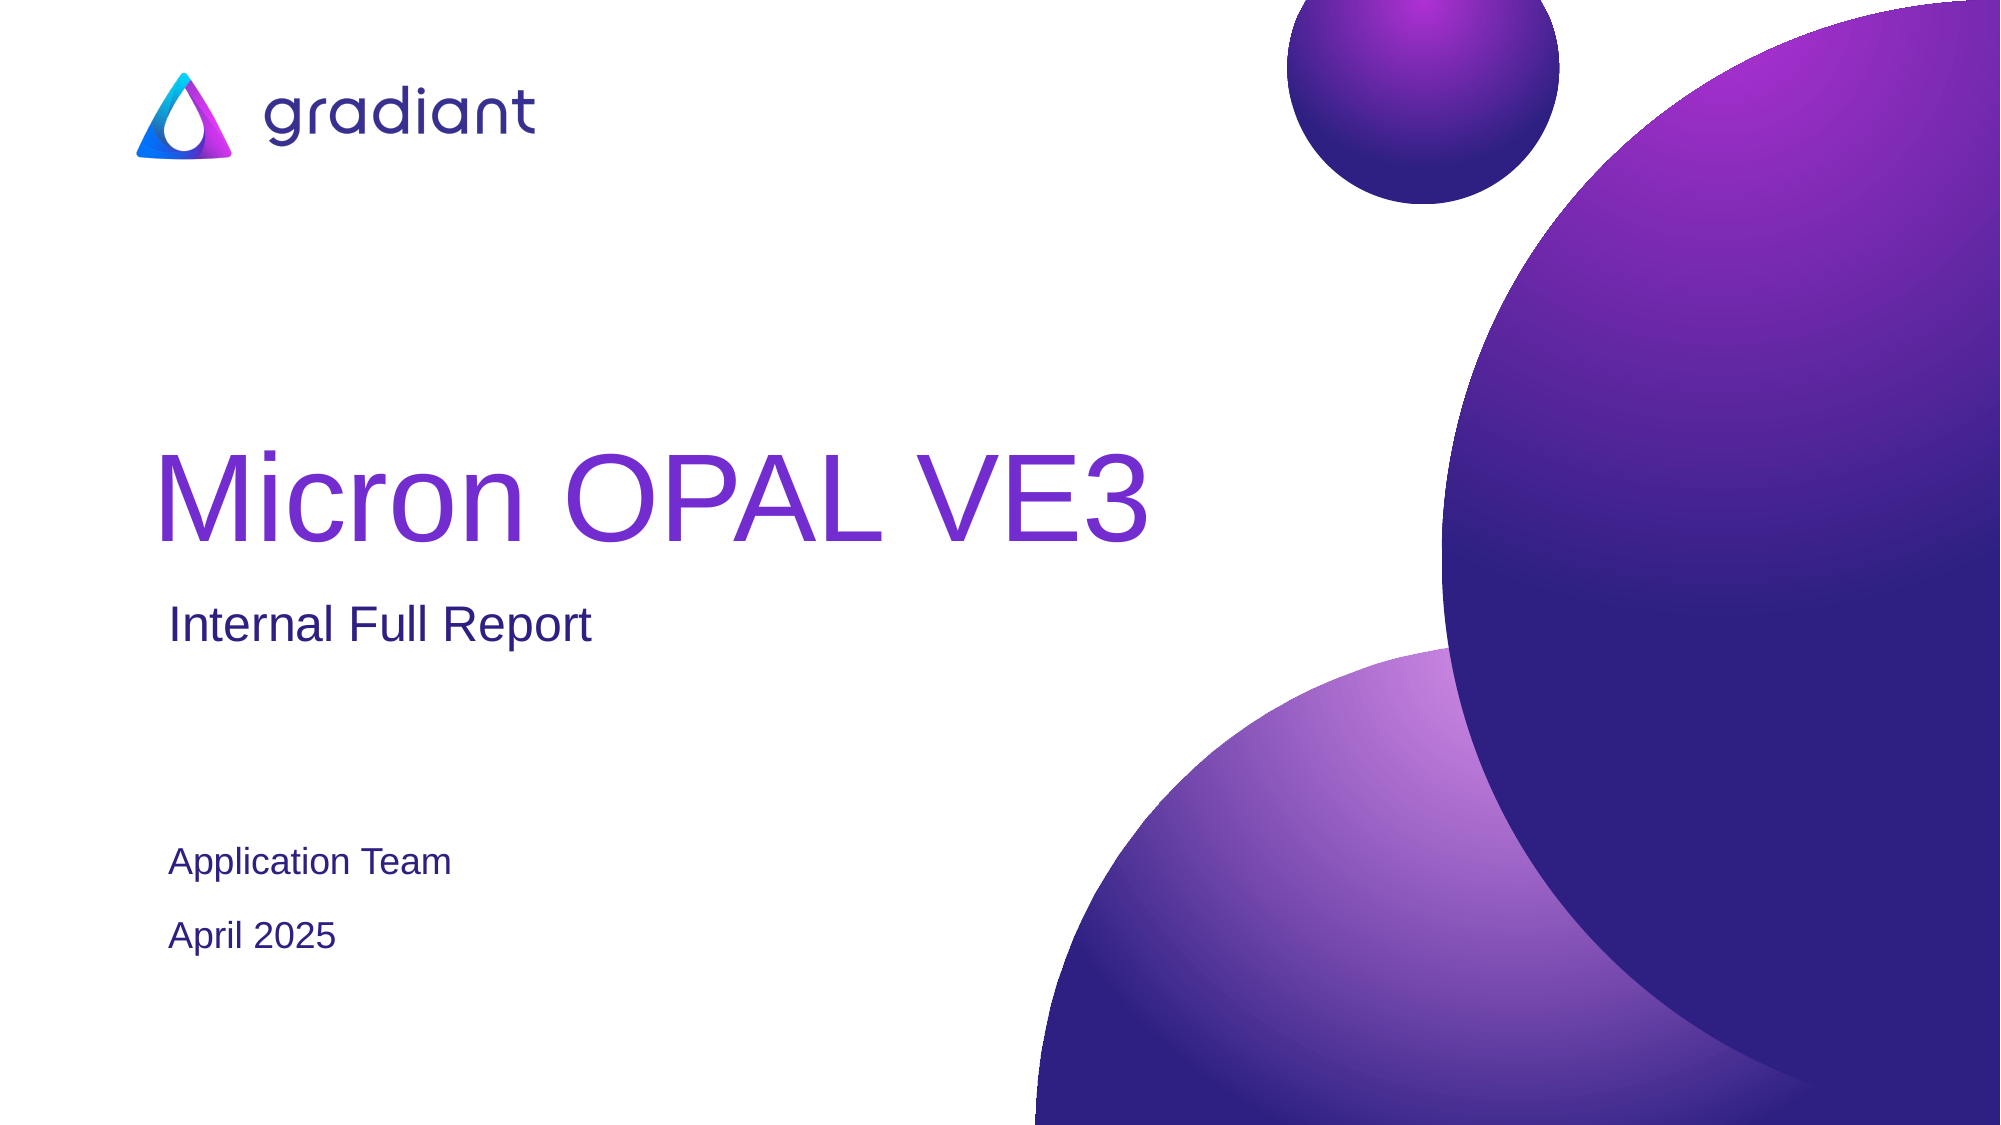

# Micron OPAL VE3
Internal Full Report
Application Team
April 2025